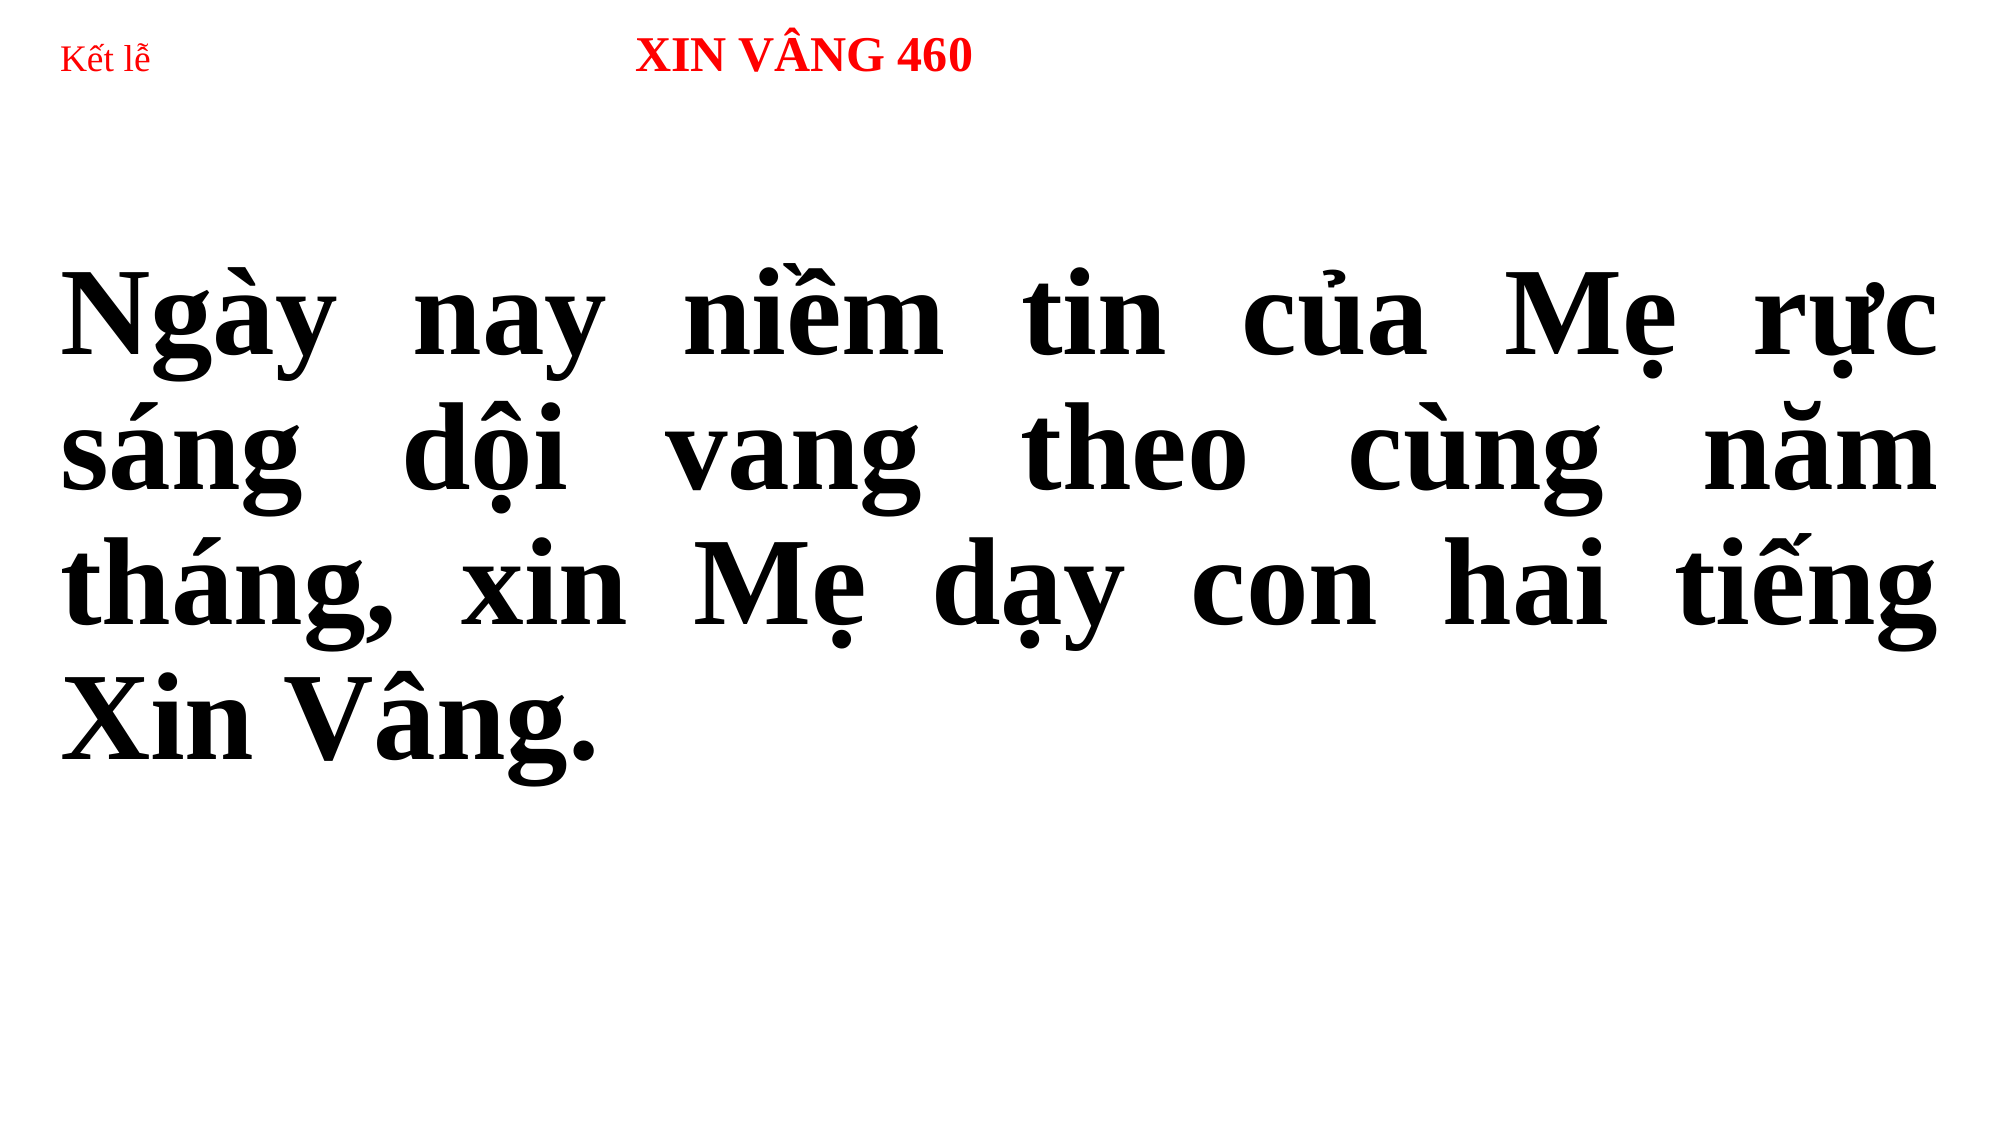

# Kết lễ                                                   XIN VÂNG 460
Ngày nay niềm tin của Mẹ rực sáng dội vang theo cùng năm tháng, xin Mẹ dạy con hai tiếng Xin Vâng.